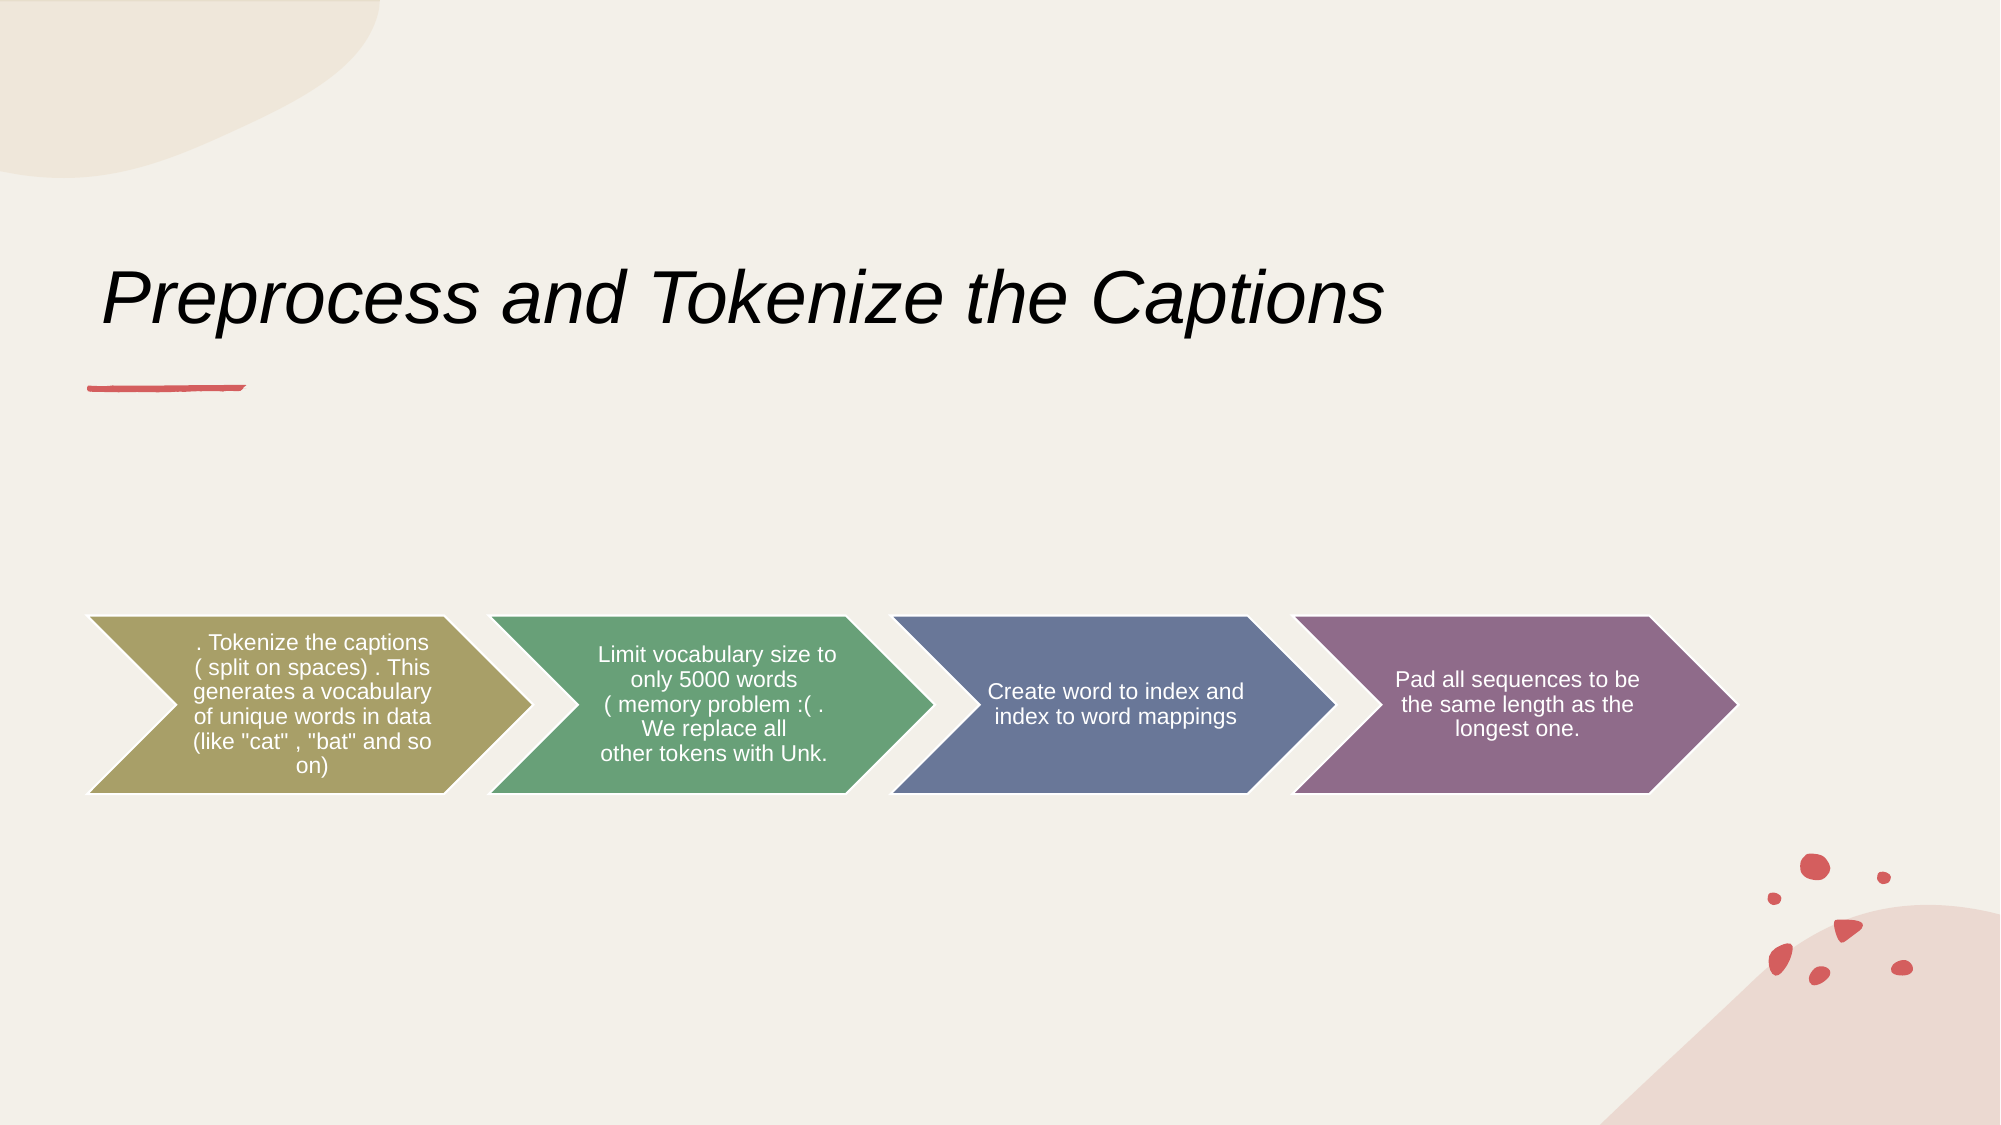

# Preprocess and Tokenize the Captions

. Tokenize the captions ( split on spaces) . This generates a vocabulary of unique words in data (like "cat" , "bat" and so on)
 Limit vocabulary size to only 5000 words ( memory problem :( . We replace all other tokens with Unk.
Create word to index and index to word mappings
Pad all sequences to be the same length as the longest one.

38